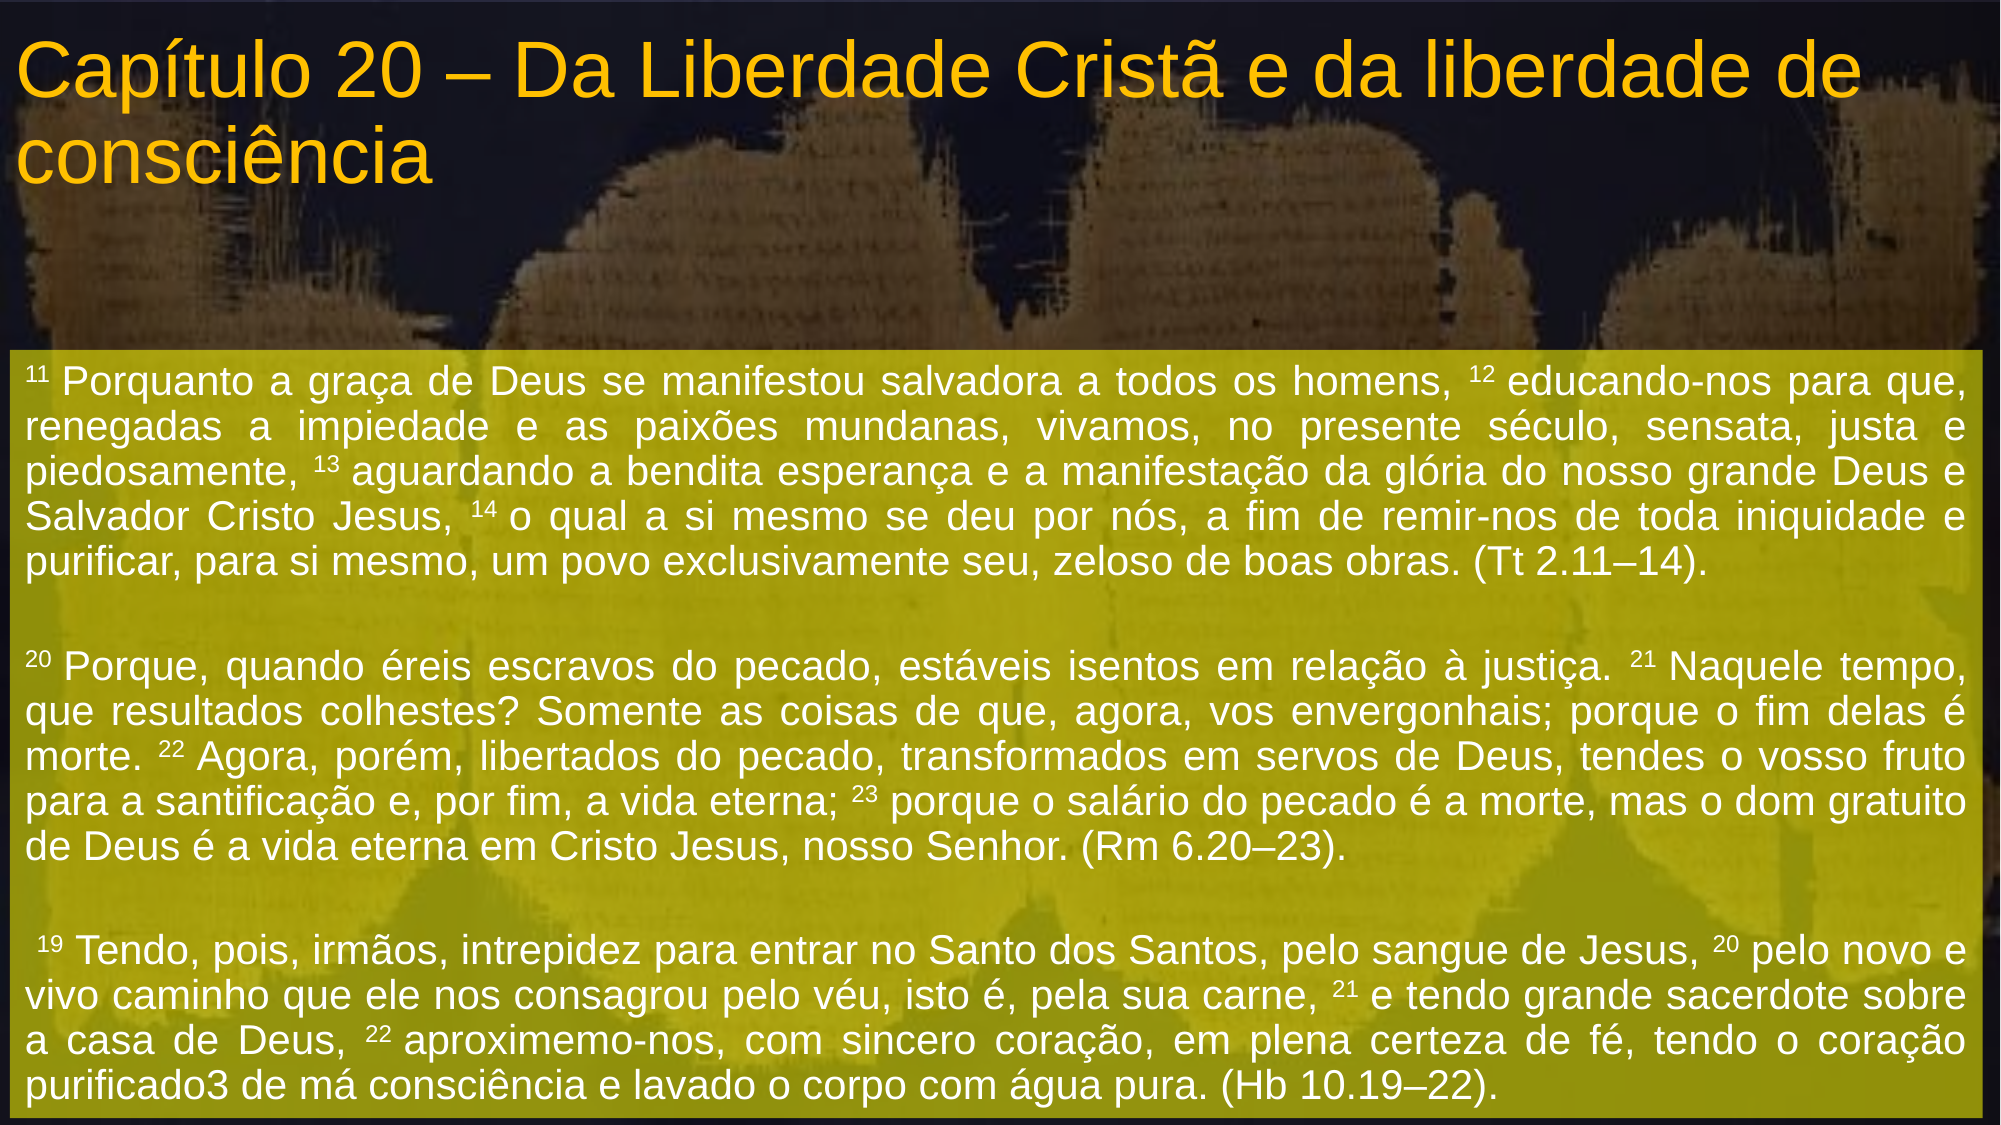

# Capítulo 20 – Da Liberdade Cristã e da liberdade de consciência
11 Porquanto a graça de Deus se manifestou salvadora a todos os homens, 12 educando-nos para que, renegadas a impiedade e as paixões mundanas, vivamos, no presente século, sensata, justa e piedosamente, 13 aguardando a bendita esperança e a manifestação da glória do nosso grande Deus e Salvador Cristo Jesus, 14 o qual a si mesmo se deu por nós, a fim de remir-nos de toda iniquidade e purificar, para si mesmo, um povo exclusivamente seu, zeloso de boas obras. (Tt 2.11–14).

20 Porque, quando éreis escravos do pecado, estáveis isentos em relação à justiça. 21 Naquele tempo, que resultados colhestes? Somente as coisas de que, agora, vos envergonhais; porque o fim delas é morte. 22 Agora, porém, libertados do pecado, transformados em servos de Deus, tendes o vosso fruto para a santificação e, por fim, a vida eterna; 23 porque o salário do pecado é a morte, mas o dom gratuito de Deus é a vida eterna em Cristo Jesus, nosso Senhor. (Rm 6.20–23).

 19 Tendo, pois, irmãos, intrepidez para entrar no Santo dos Santos, pelo sangue de Jesus, 20 pelo novo e vivo caminho que ele nos consagrou pelo véu, isto é, pela sua carne, 21 e tendo grande sacerdote sobre a casa de Deus, 22 aproximemo-nos, com sincero coração, em plena certeza de fé, tendo o coração purificado3 de má consciência e lavado o corpo com água pura. (Hb 10.19–22).